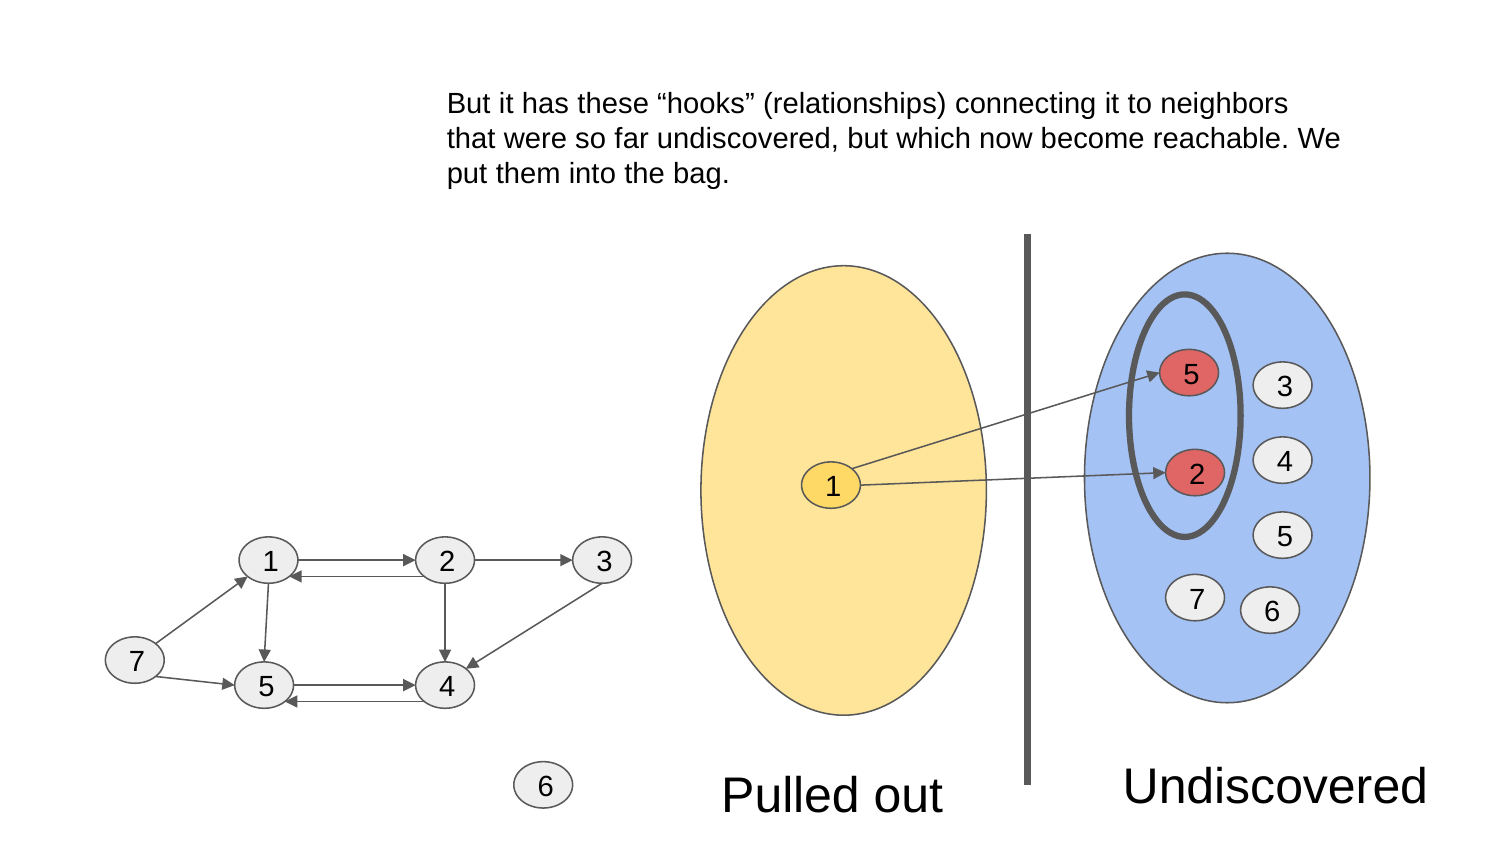

But it has these “hooks” (relationships) connecting it to neighbors  that were so far undiscovered, but which now become reachable. We put them into the bag.

5
3
4
2
1
5
1
2
3
7
6
7
5
4
Undiscovered
Pulled out
6